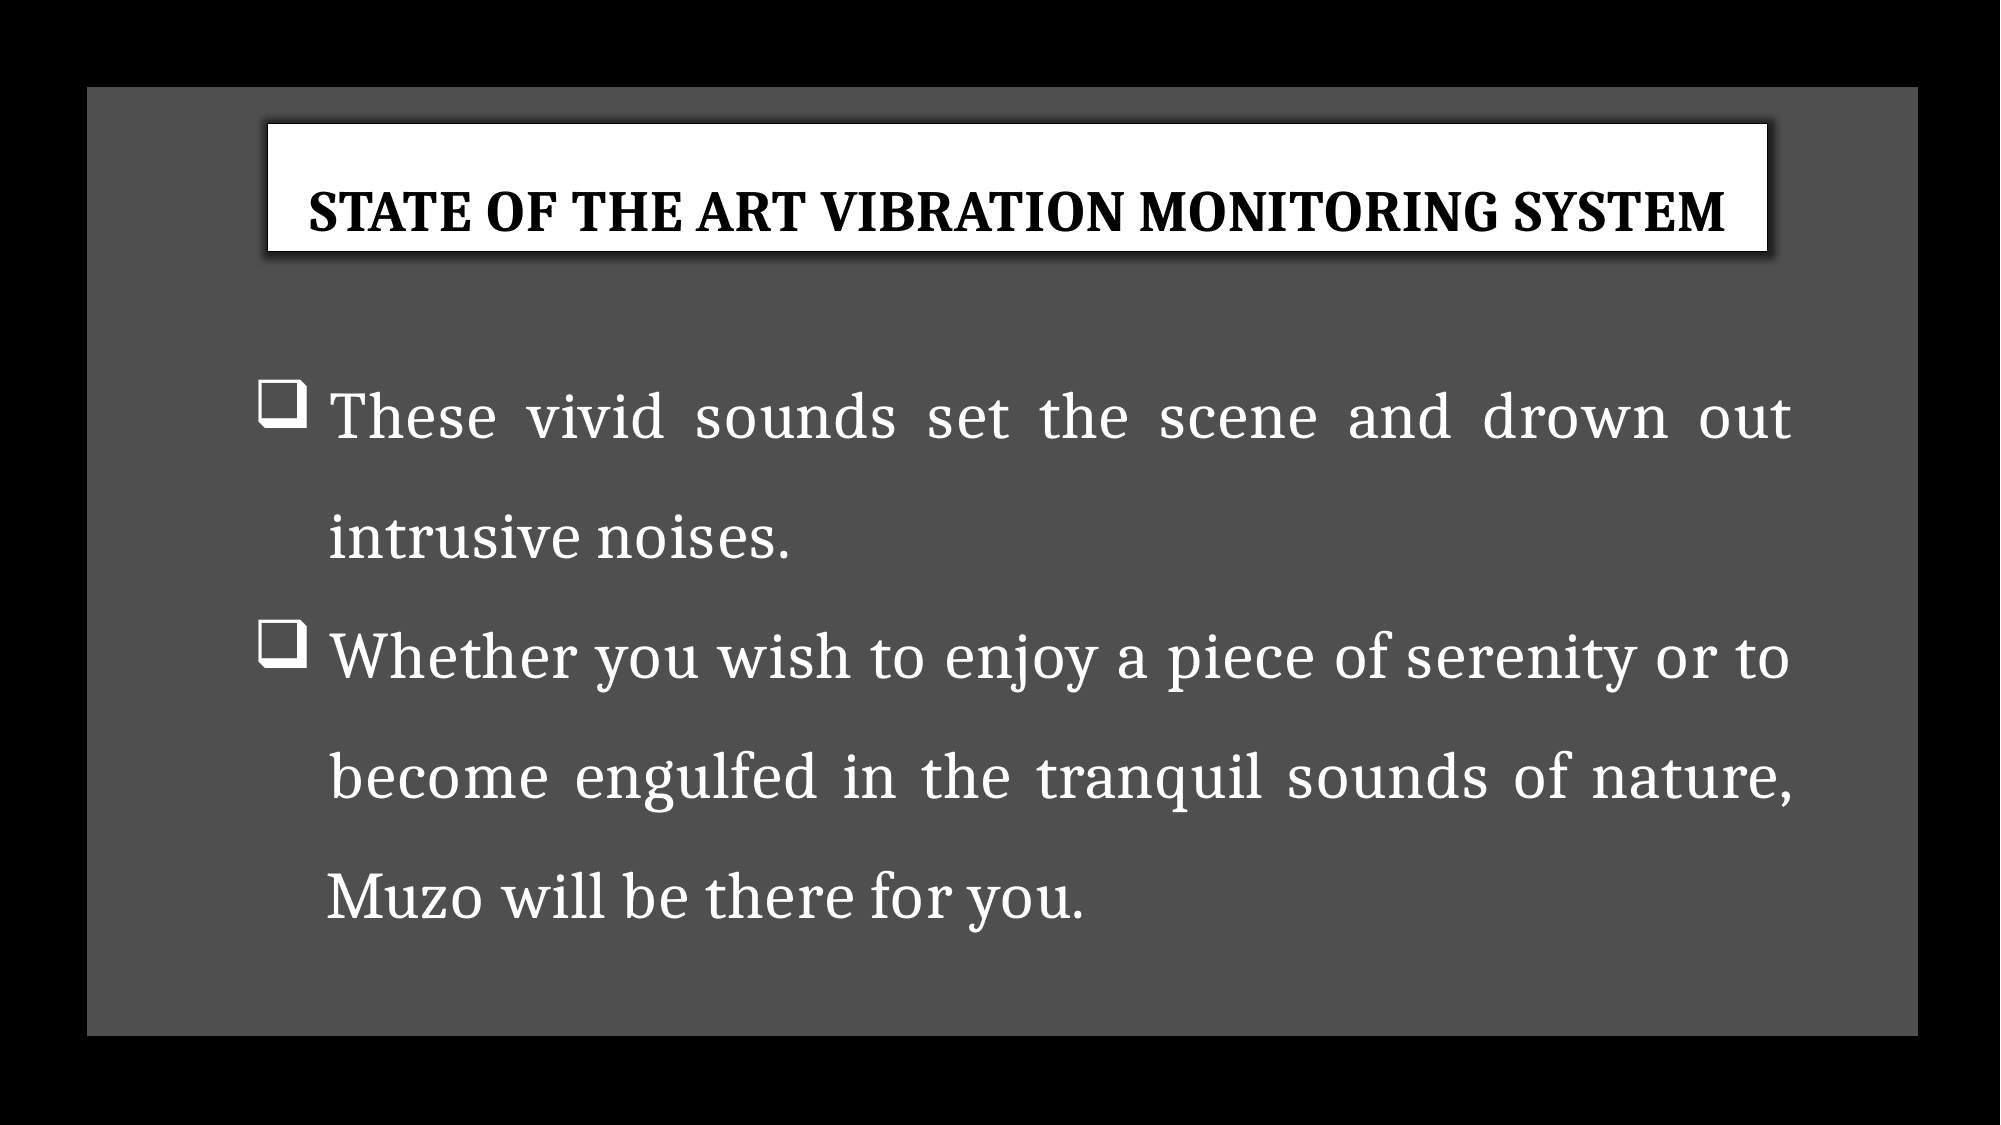

STATE OF THE ART VIBRATION MONITORING SYSTEM
These vivid sounds set the scene and drown out intrusive noises.
Whether you wish to enjoy a piece of serenity or to become engulfed in the tranquil sounds of nature, Muzo will be there for you.